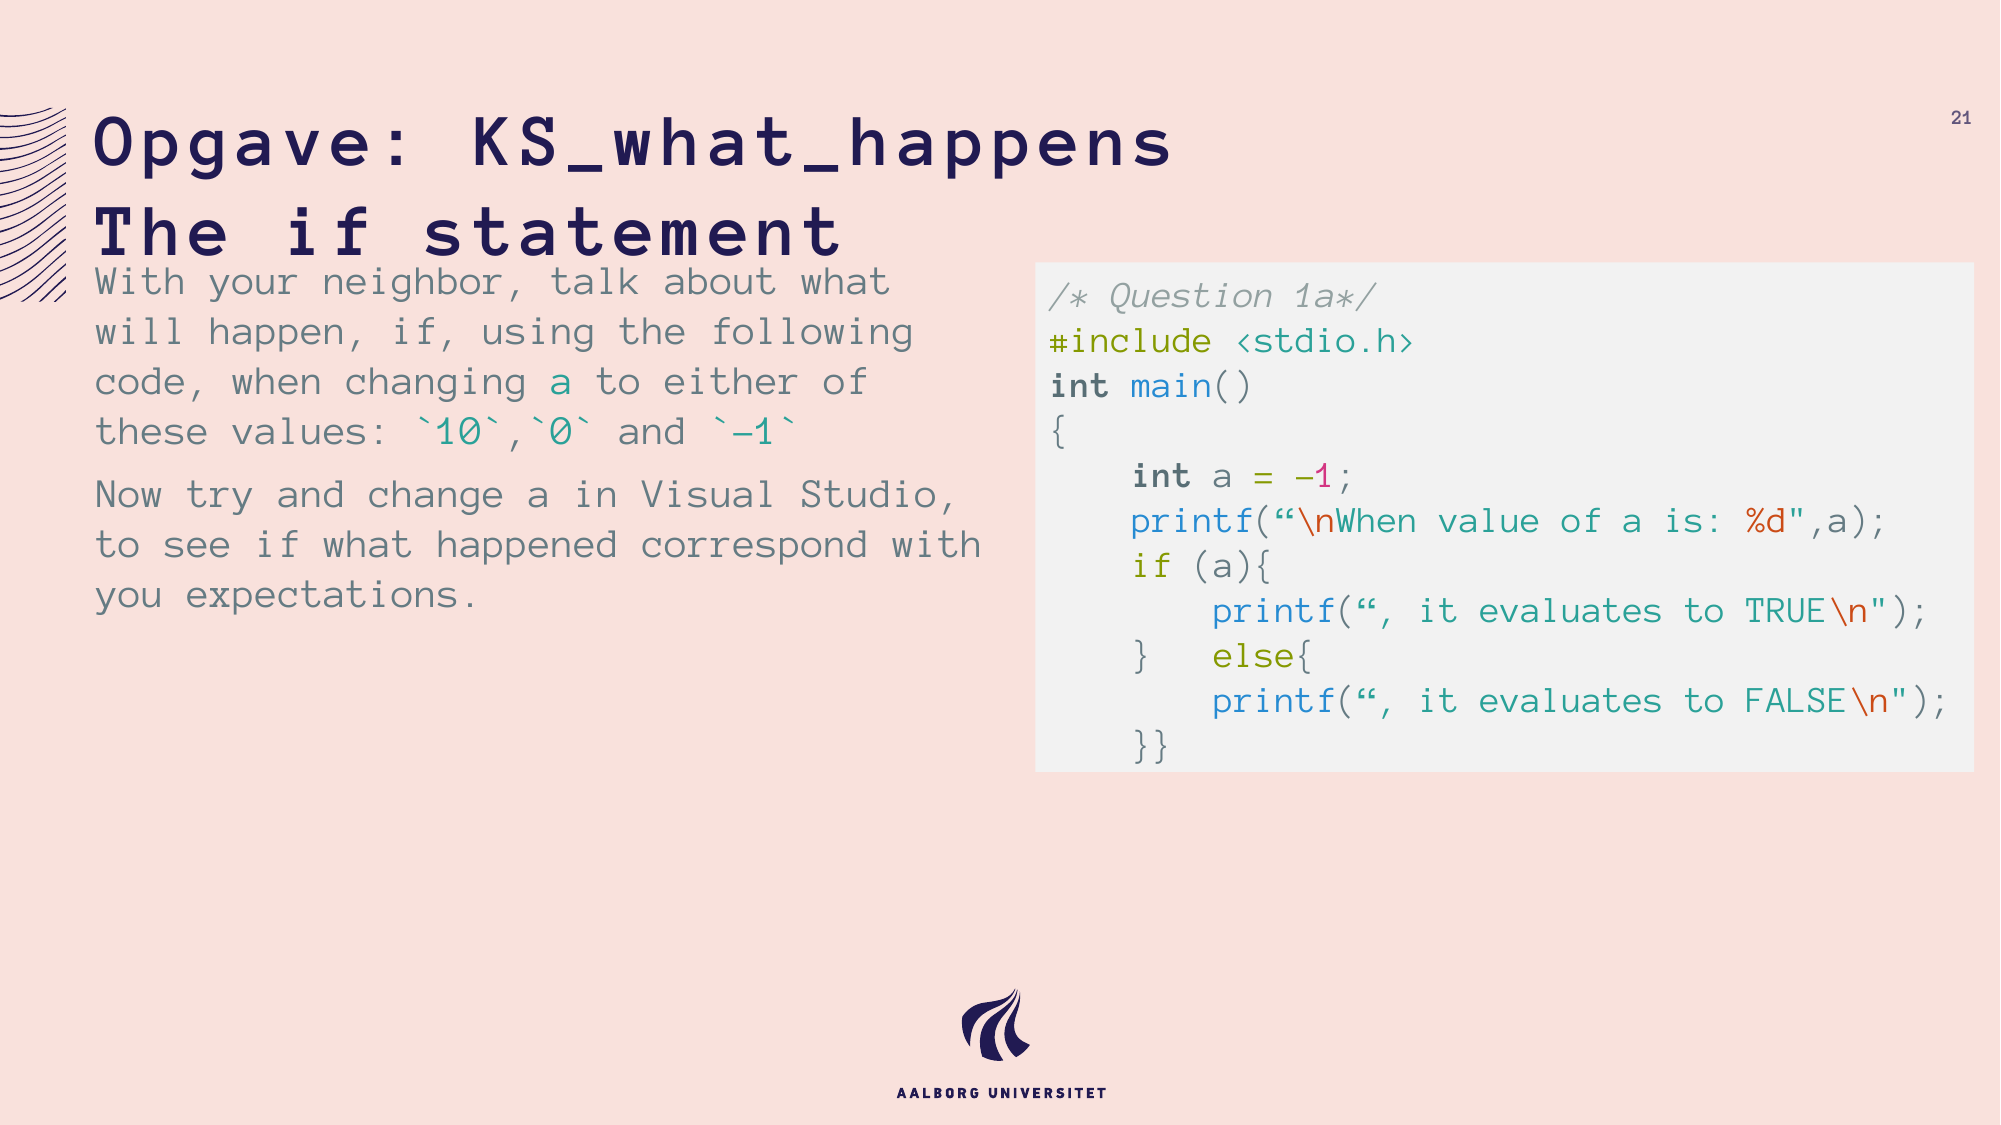

# Opgave: KS_what_happens The if statement
21
With your neighbor, talk about what will happen, if, using the following code, when changing a to either of these values: `10`,`0` and `-1`
Now try and change a in Visual Studio, to see if what happened correspond with you expectations.
/* Question 1a*/
#include <stdio.h>
int main()
{
    int a = -1;
    printf(“\nWhen value of a is: %d",a);
    if (a){
        printf(“, it evaluates to TRUE\n");
    }   else{
        printf(“, it evaluates to FALSE\n");
    }}